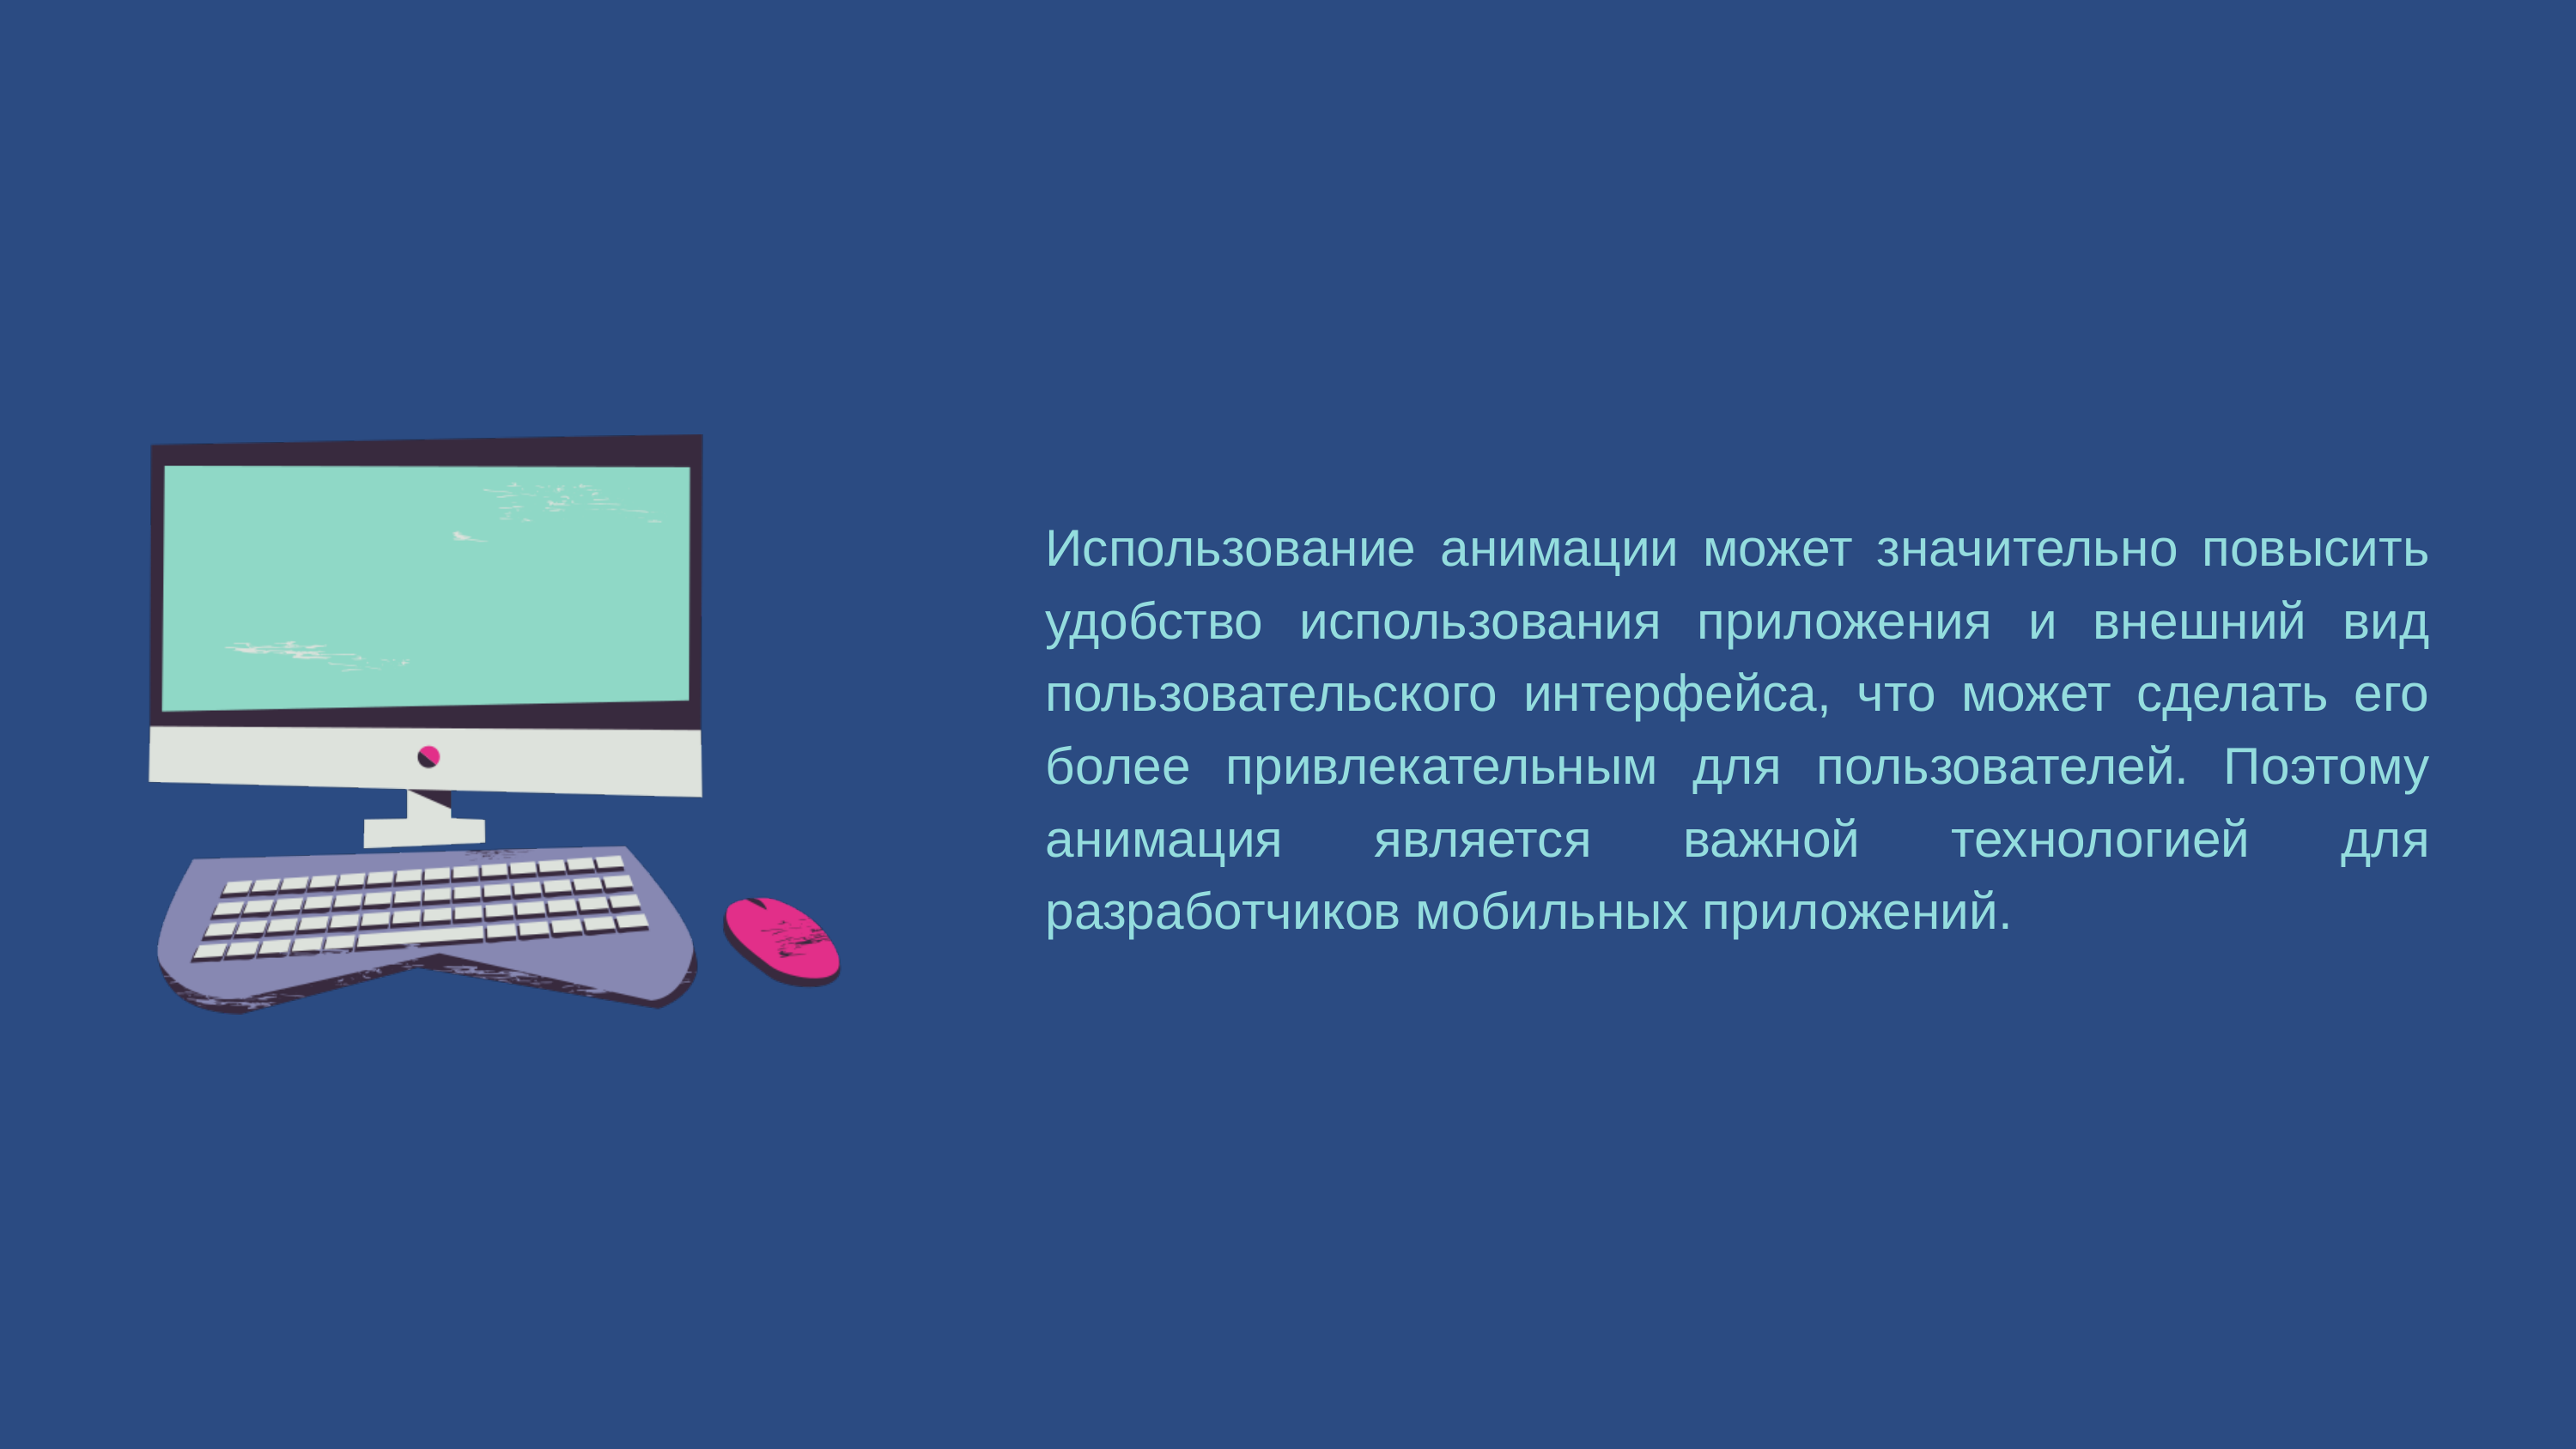

Использование анимации может значительно повысить удобство использования приложения и внешний вид пользовательского интерфейса, что может сделать его более привлекательным для пользователей. Поэтому анимация является важной технологией для разработчиков мобильных приложений.